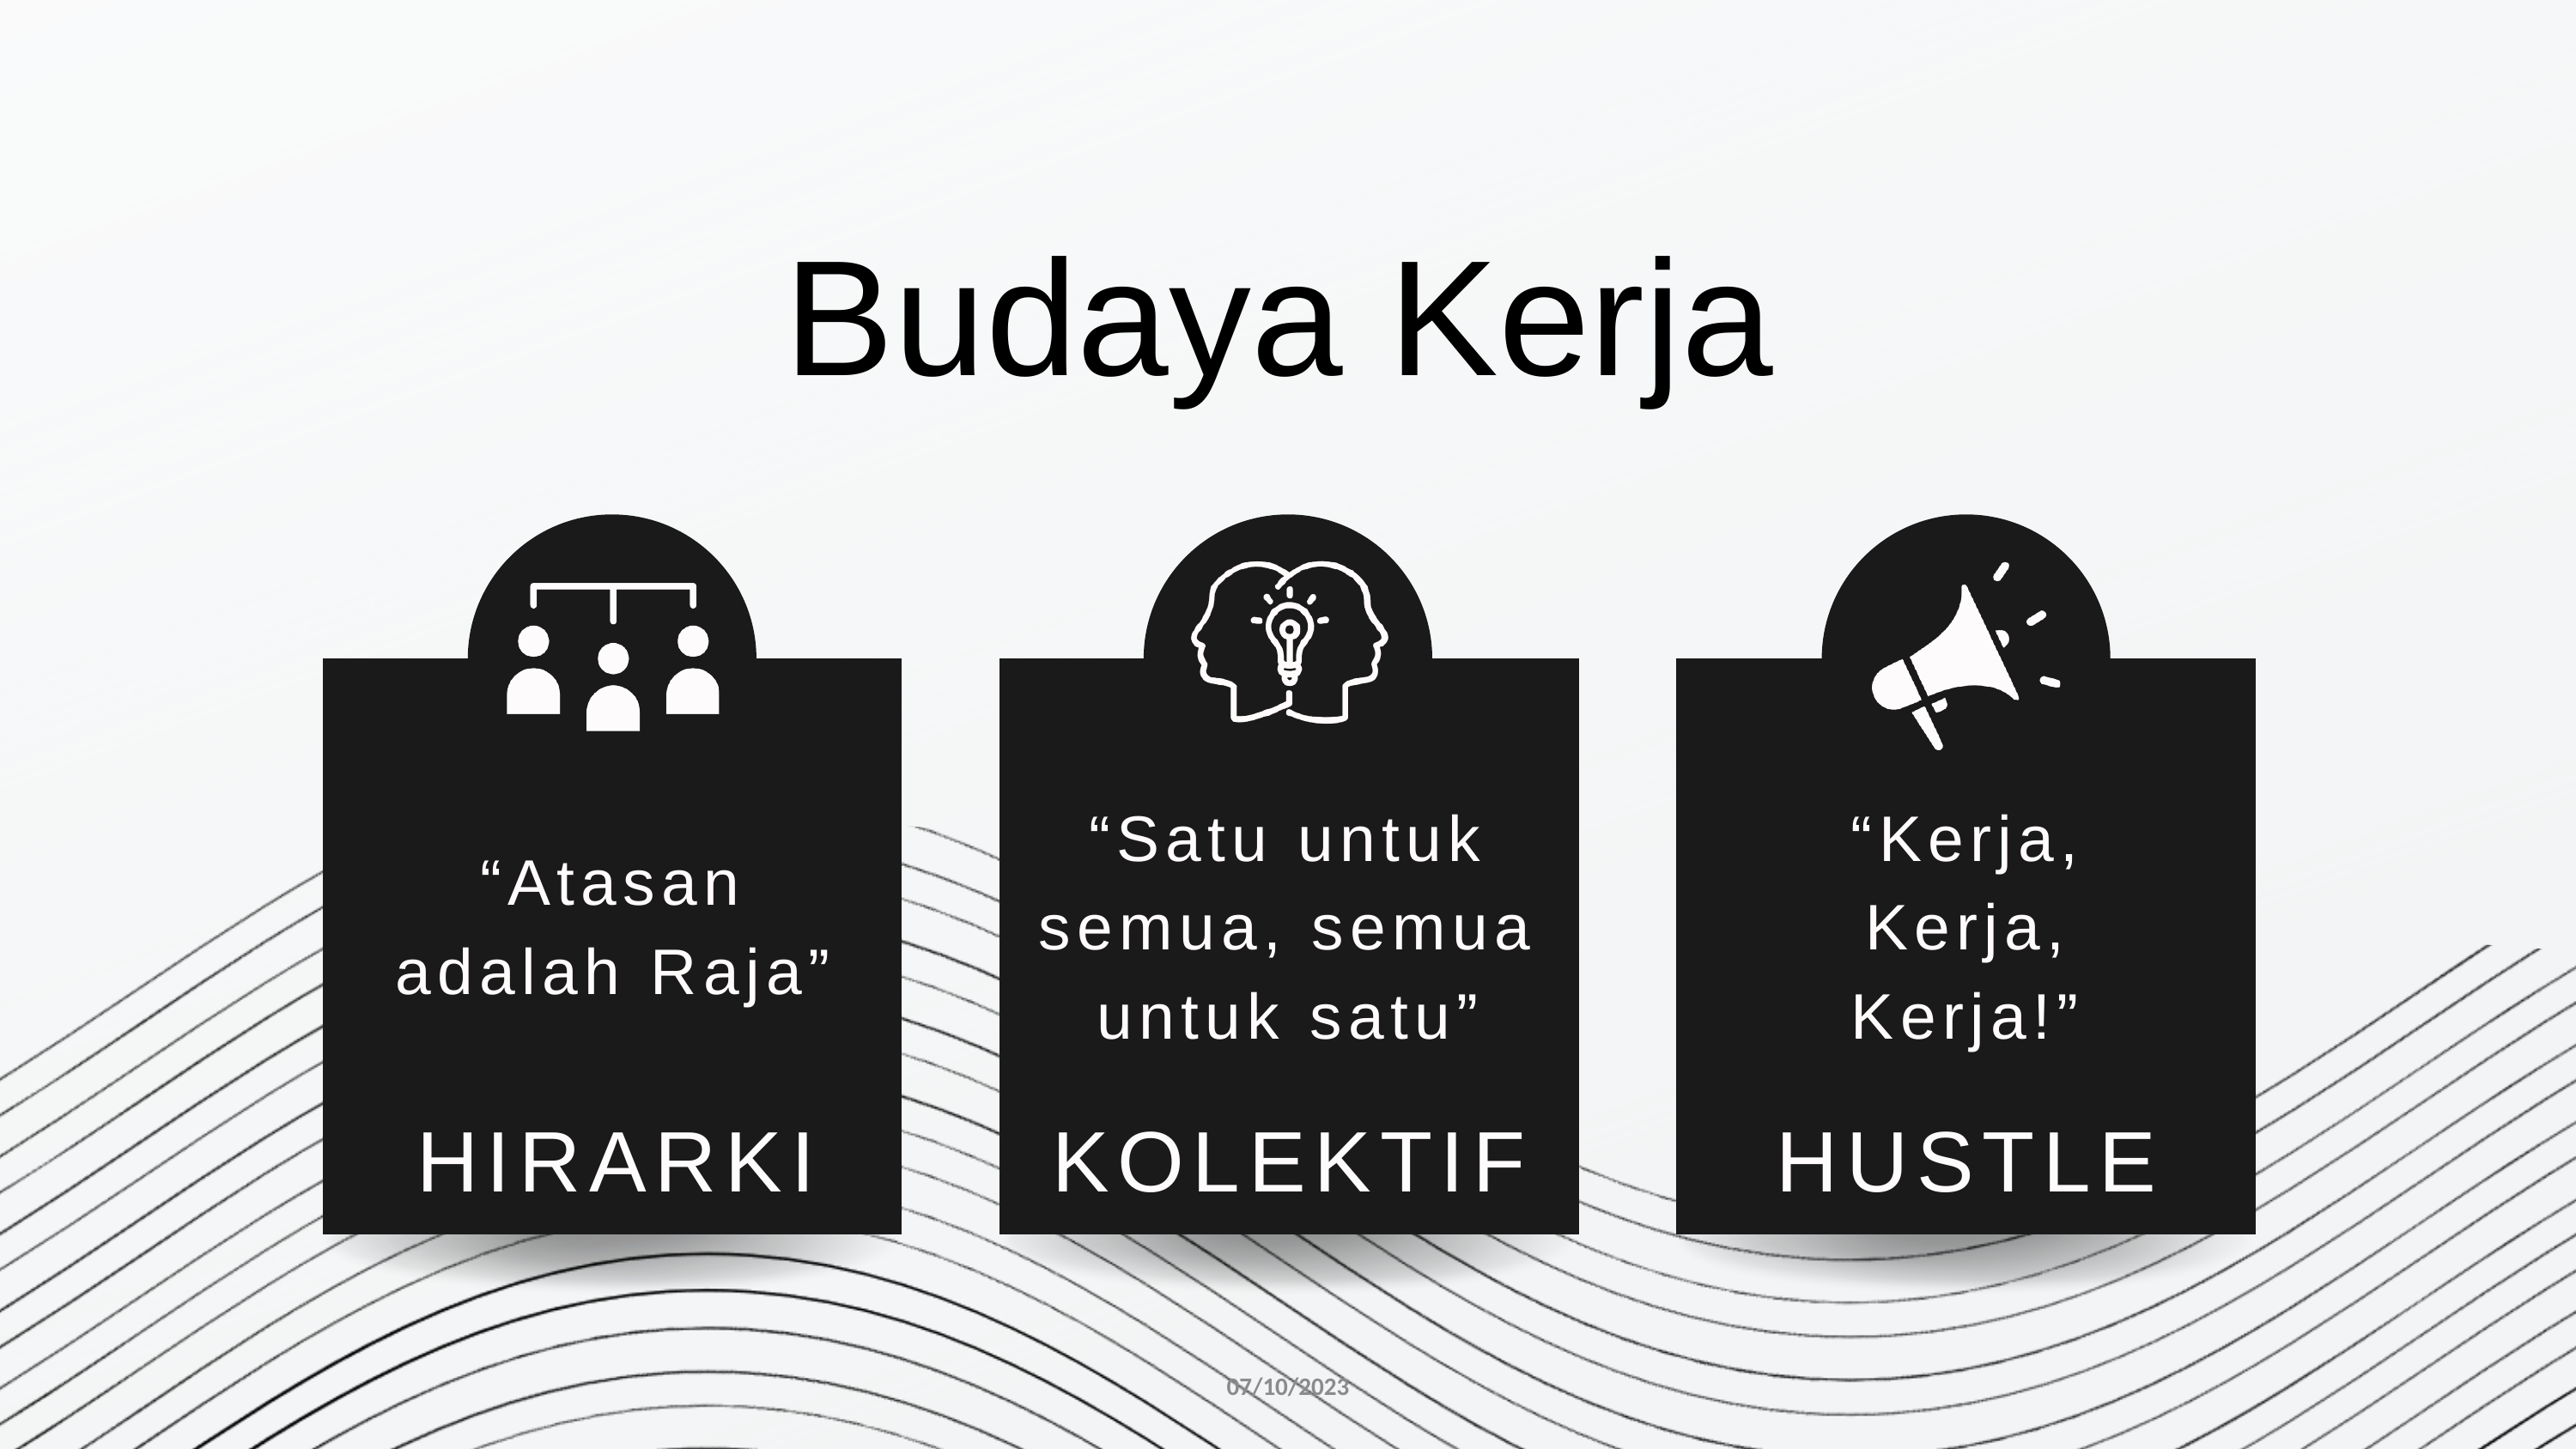

Budaya Kerja

“Satu untuk semua, semua untuk satu”
“Kerja,
Kerja,
Kerja!”
“Atasan adalah Raja”

HIRARKI
KOLEKTIF
HUSTLE

07/10/2023